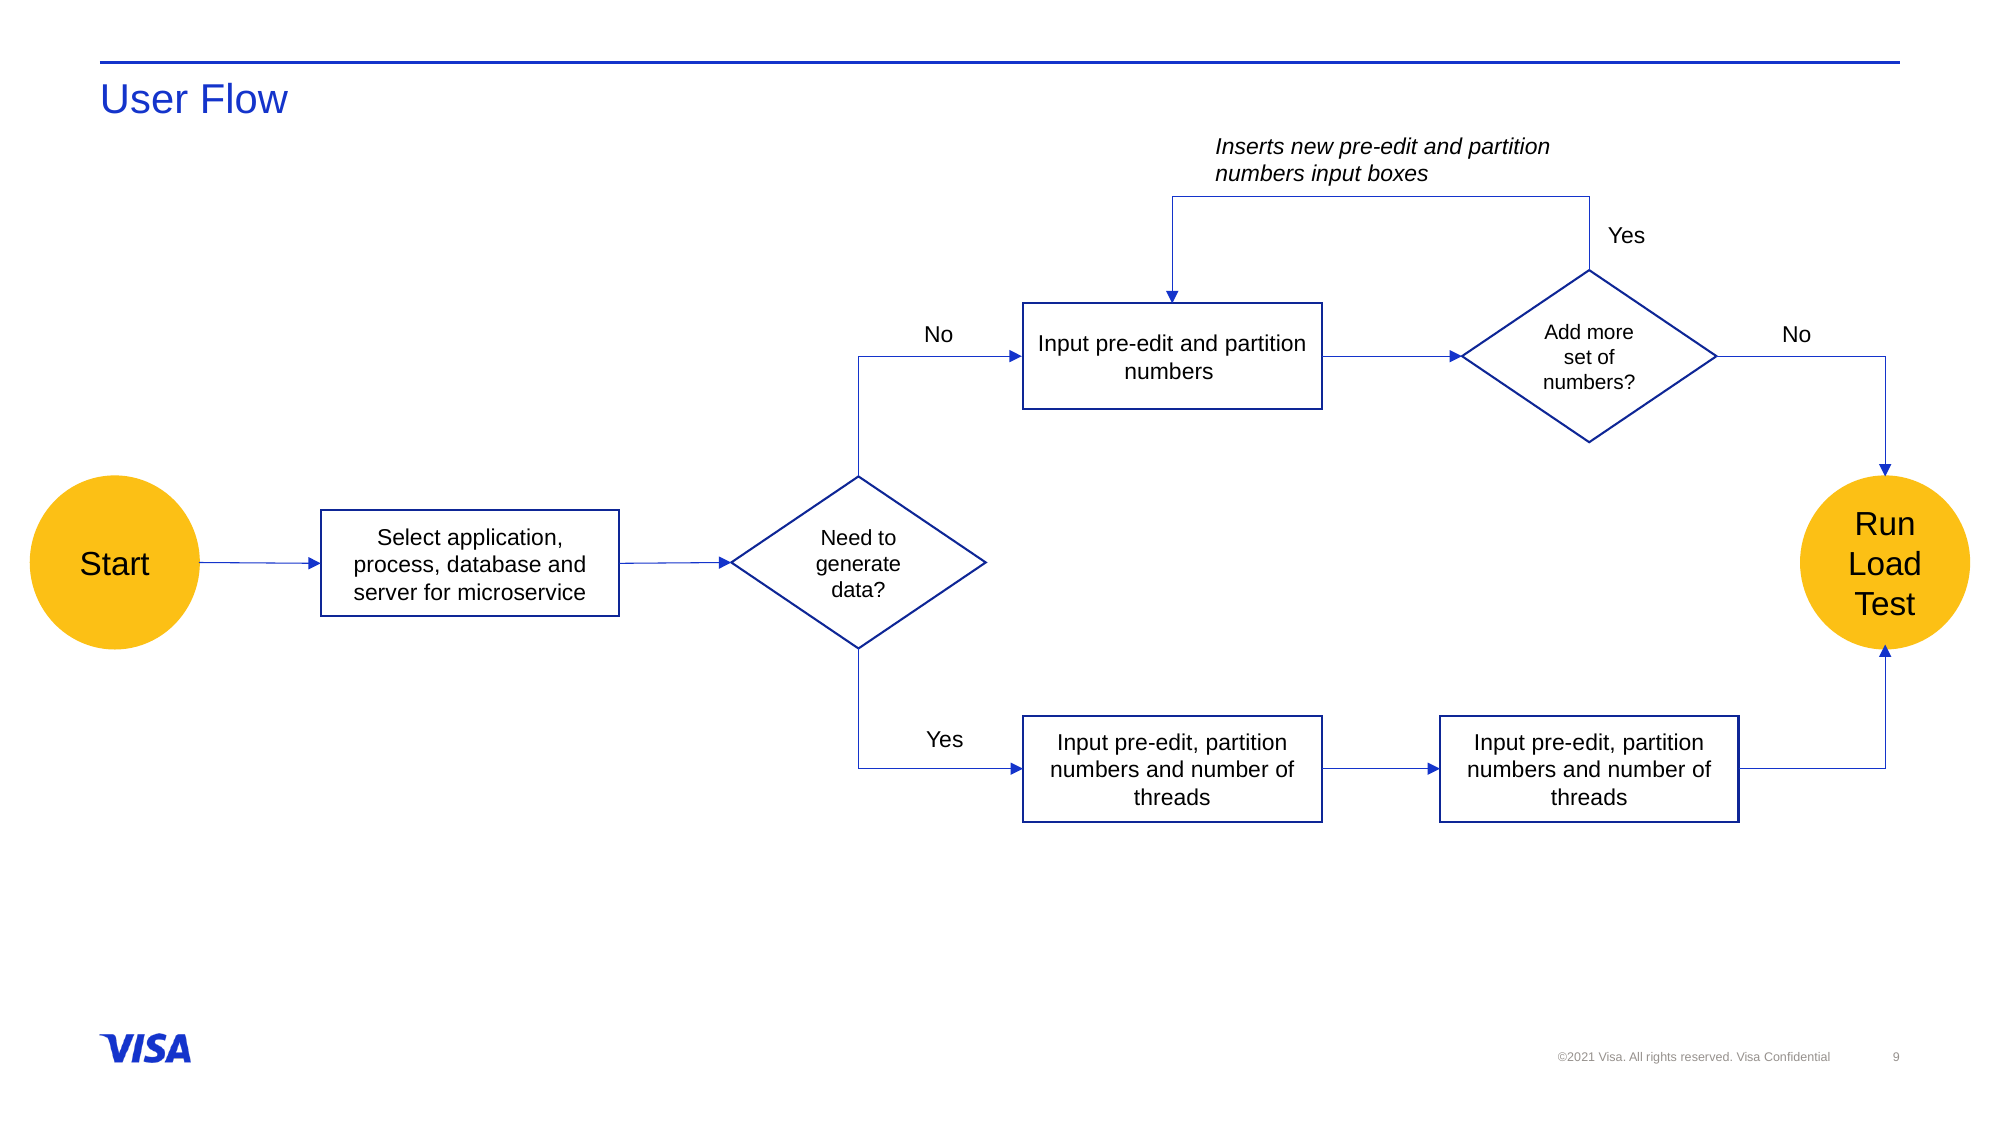

# User Flow
Inserts new pre-edit and partition numbers input boxes
Yes
Add more set of numbers?
Input pre-edit and partition numbers
No
No
Run Load Test
Need to generate data?
Start
Select application, process, database and server for microservice
Input pre-edit, partition numbers and number of threads
Input pre-edit, partition numbers and number of threads
Yes